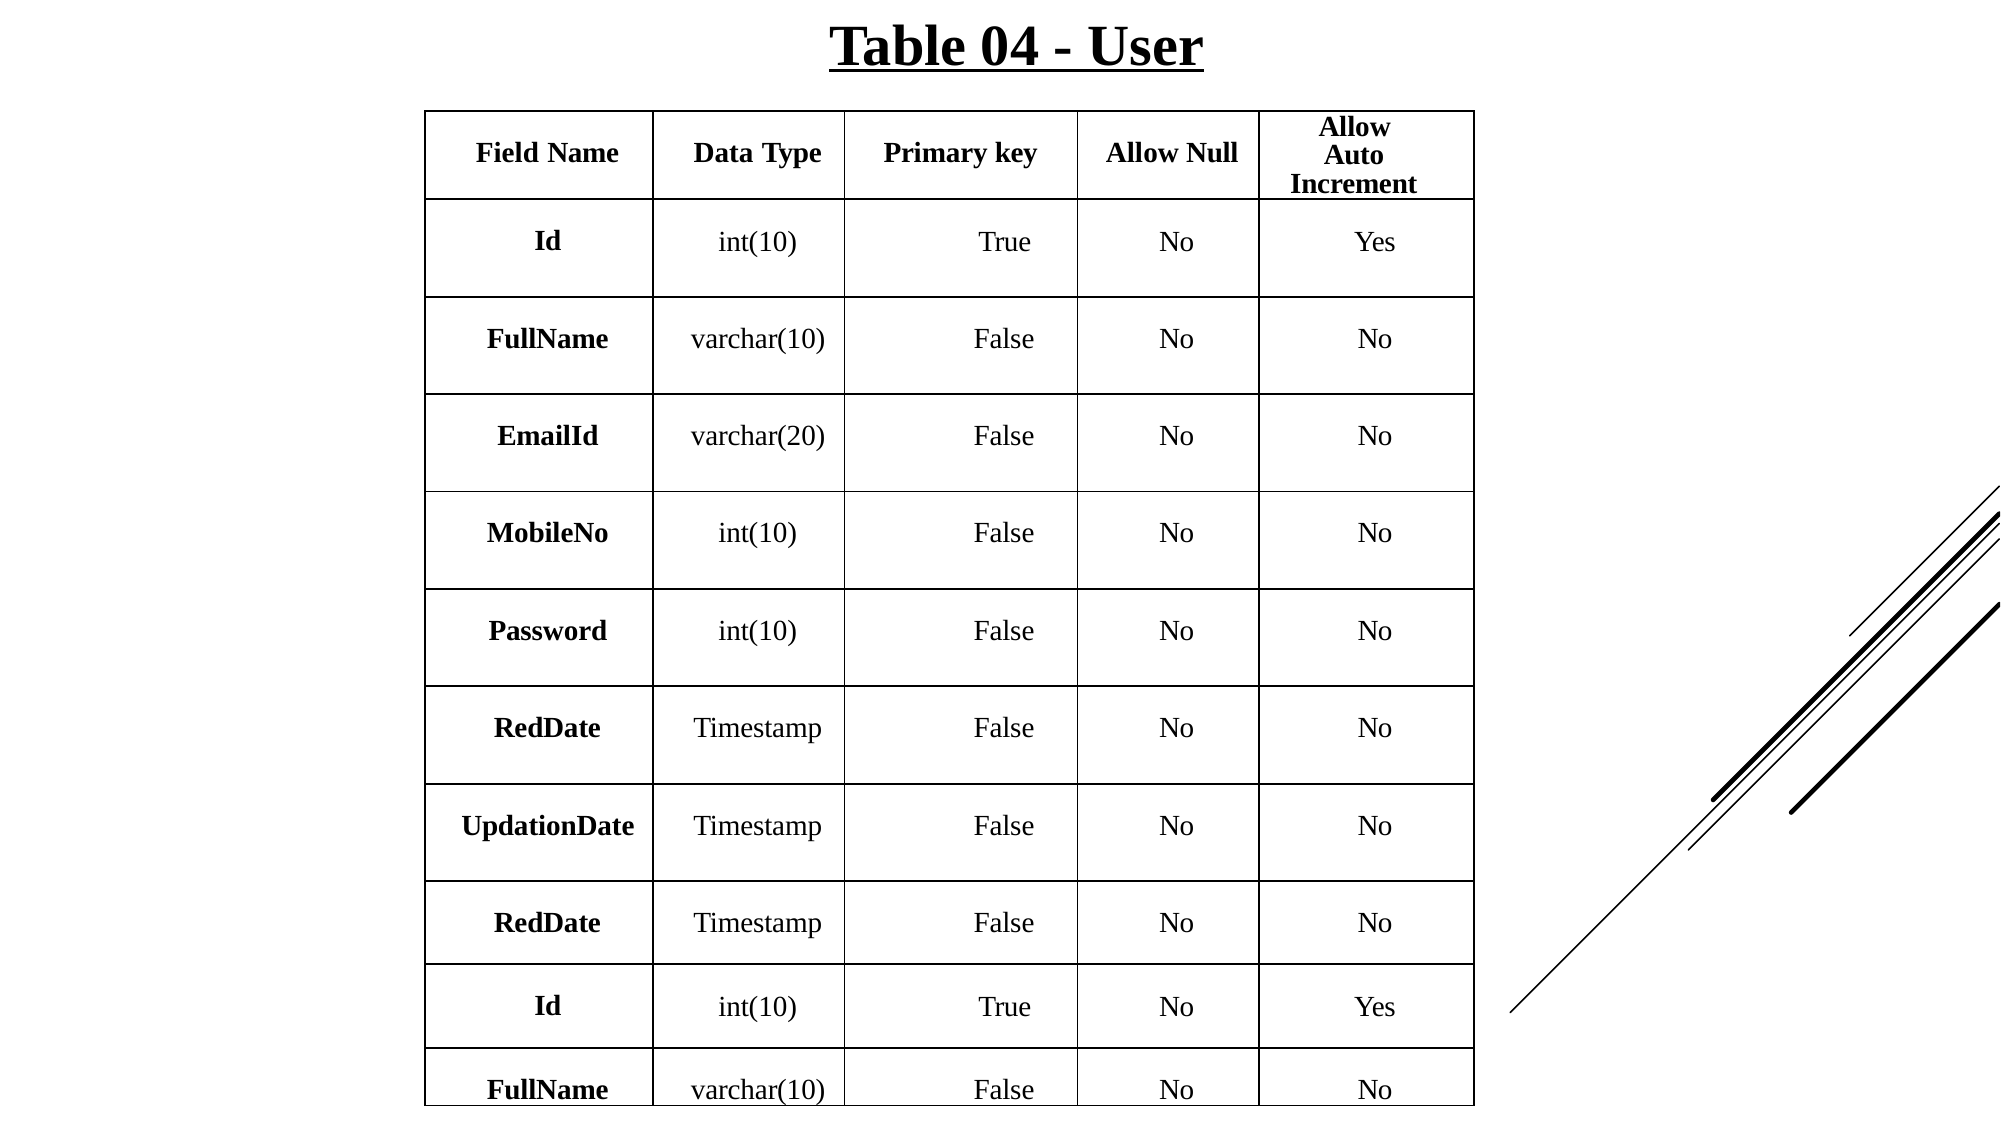

Table 04 - User
| Field Name | Data Type | Primary key | Allow Null | Allow Auto Increment |
| --- | --- | --- | --- | --- |
| Id | int(10) | True | No | Yes |
| FullName | varchar(10) | False | No | No |
| EmailId | varchar(20) | False | No | No |
| MobileNo | int(10) | False | No | No |
| Password | int(10) | False | No | No |
| RedDate | Timestamp | False | No | No |
| UpdationDate | Timestamp | False | No | No |
| RedDate | Timestamp | False | No | No |
| Id | int(10) | True | No | Yes |
| FullName | varchar(10) | False | No | No |